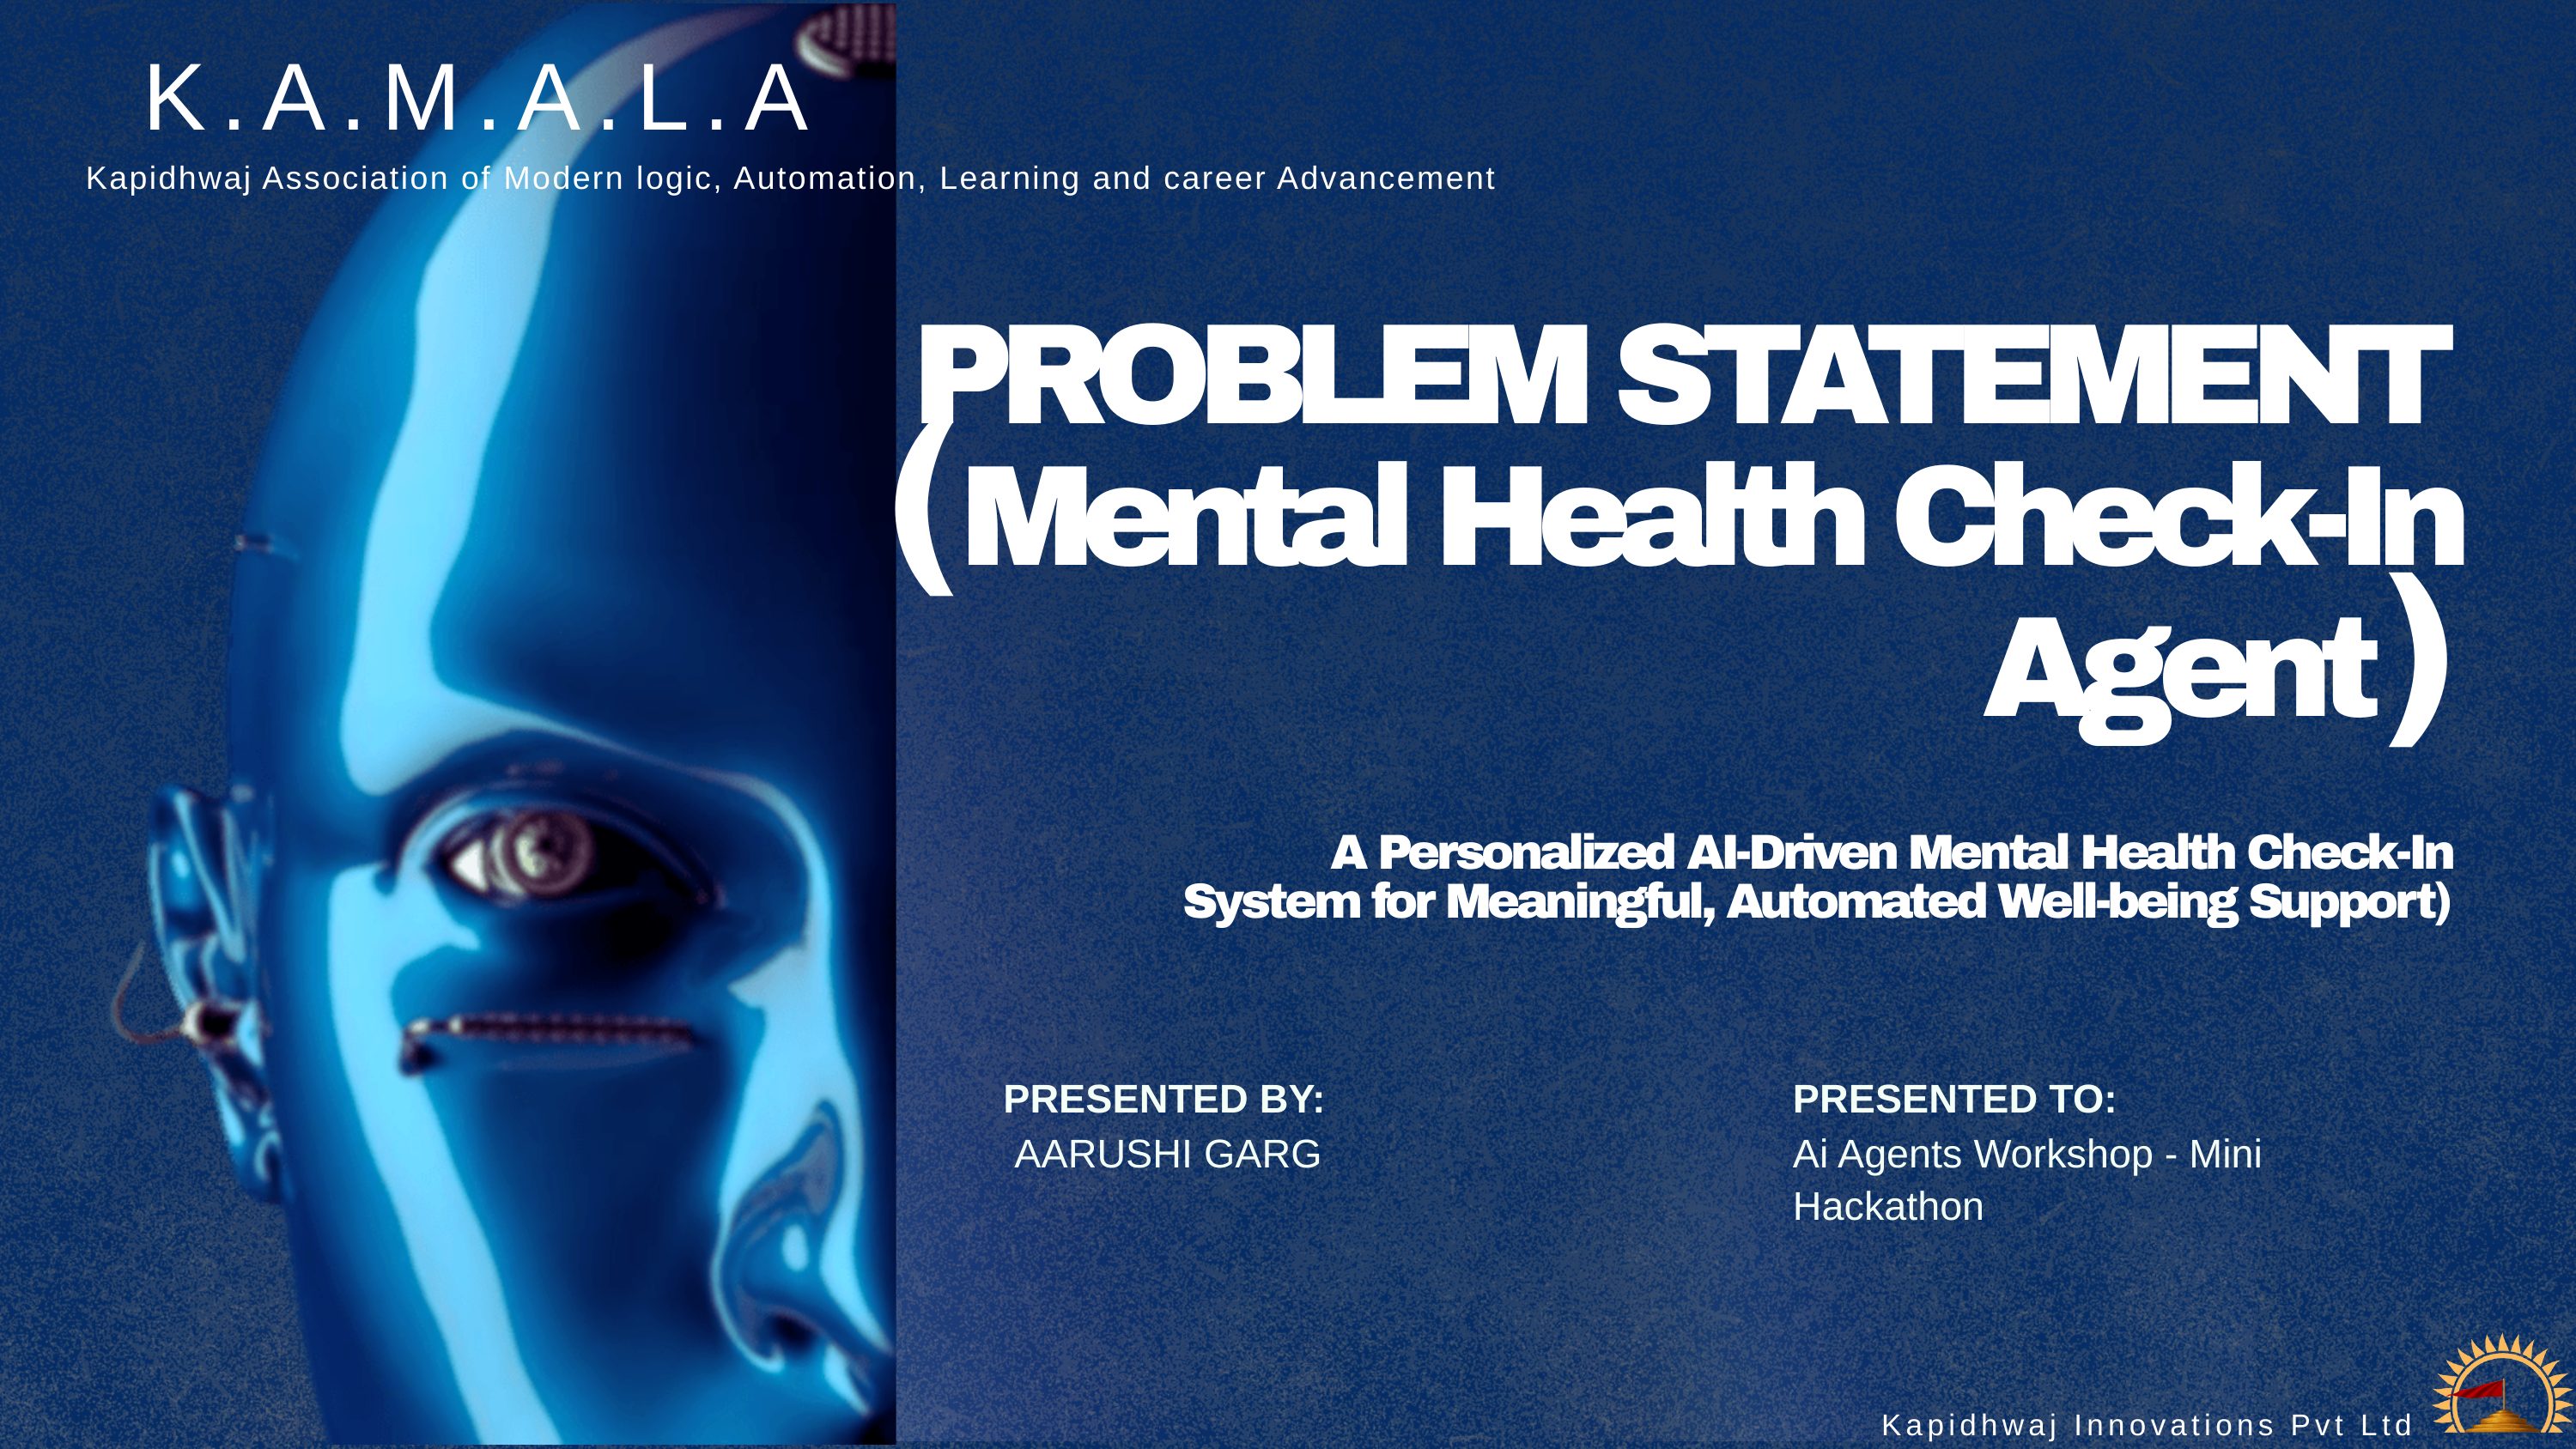

K.A.M.A.L.A
Kapidhwaj Association of Modern logic, Automation, Learning and career Advancement
PROBLEM STATEMENT
(Mental Health Check-In Agent)
 A Personalized AI-Driven Mental Health Check-In System for Meaningful, Automated Well-being Support)
PRESENTED BY:
PRESENTED TO:
 AARUSHI GARG
Ai Agents Workshop - Mini Hackathon

Kapidhwaj Innovations Pvt Ltd